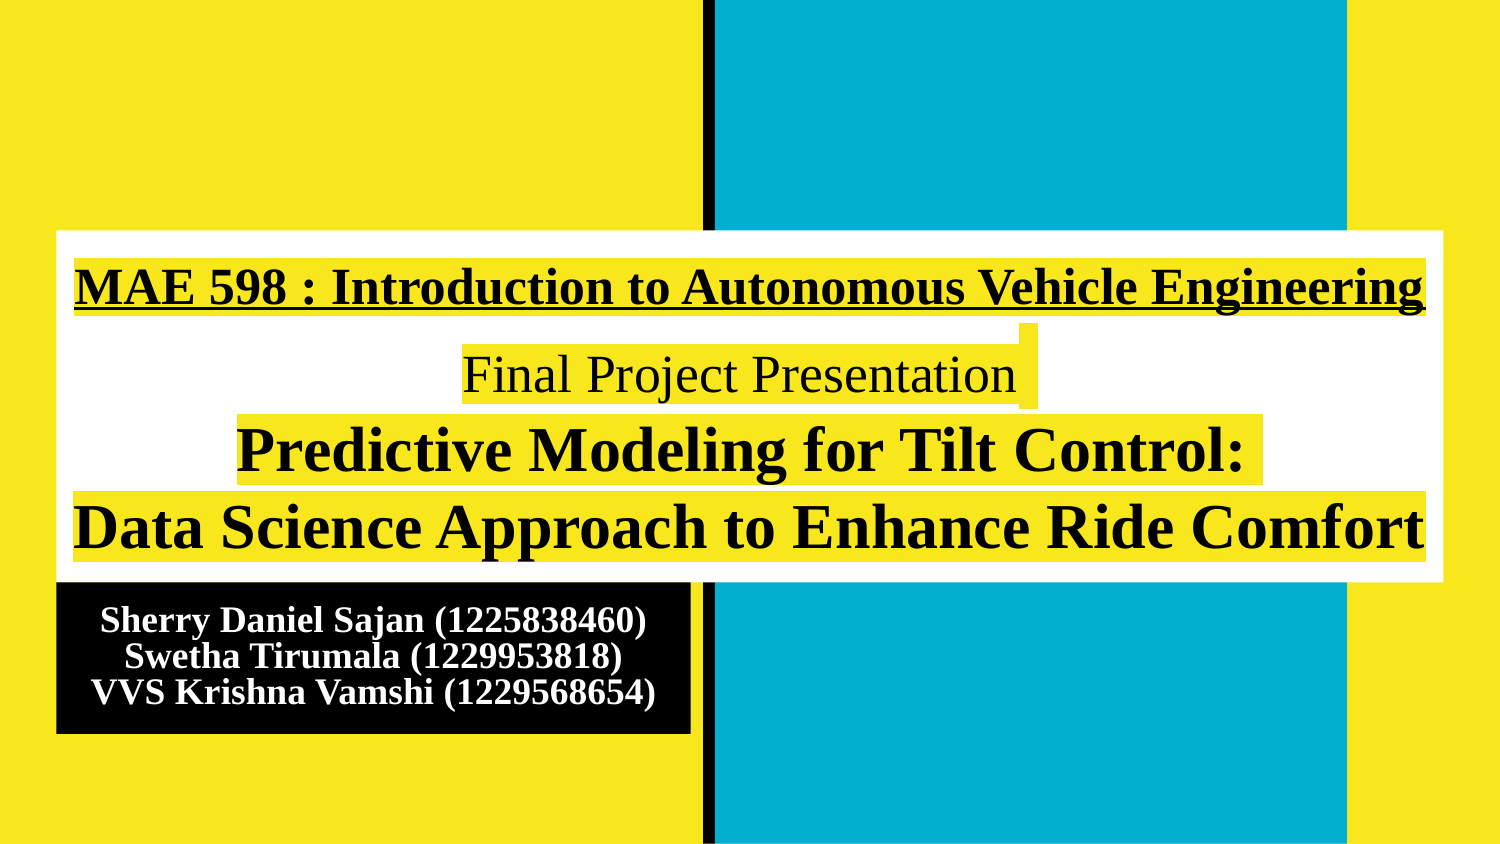

# MAE 598 : Introduction to Autonomous Vehicle Engineering
Final Project Presentation
Predictive Modeling for Tilt Control:
Data Science Approach to Enhance Ride Comfort
Sherry Daniel Sajan (1225838460)
Swetha Tirumala (1229953818)
VVS Krishna Vamshi (1229568654)